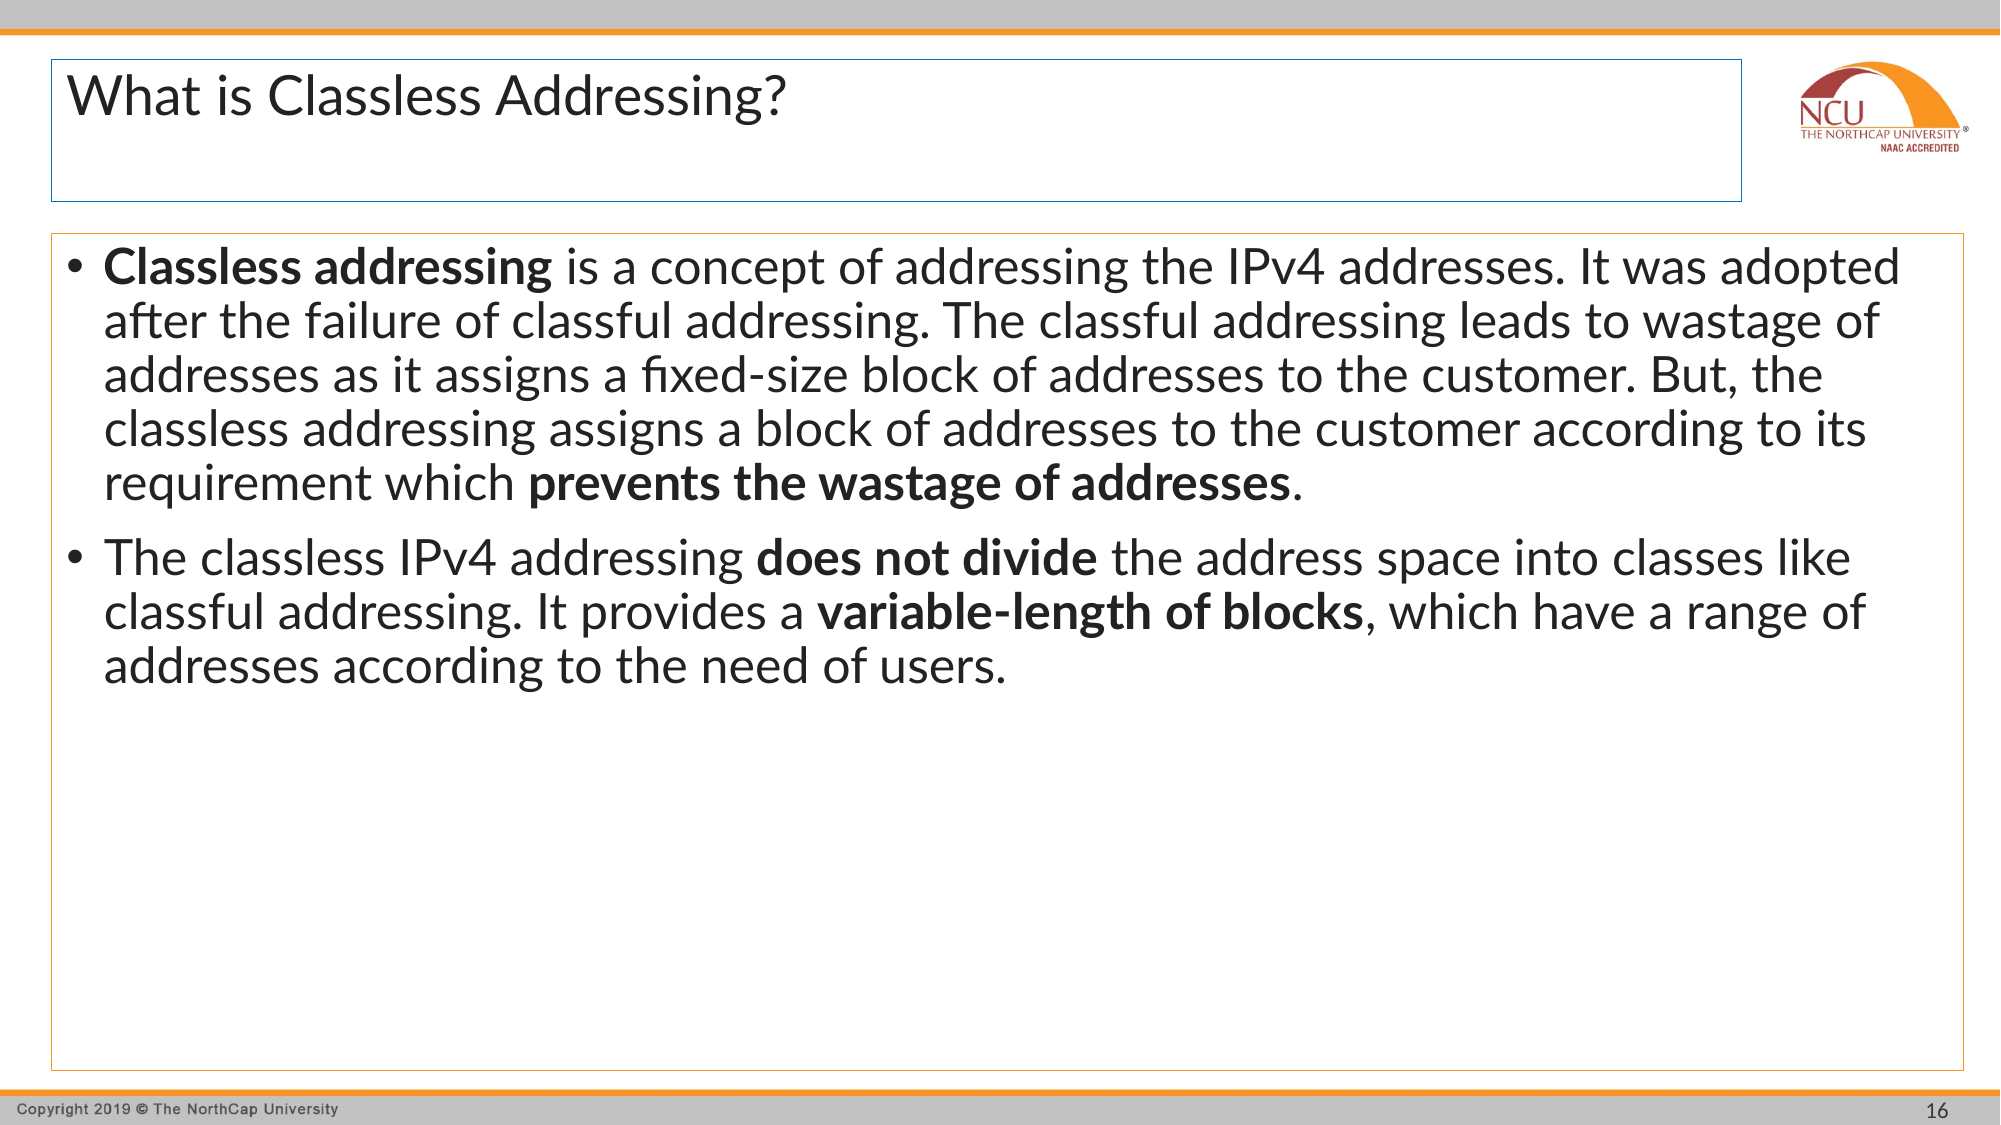

# What is Classless Addressing?
Classless addressing is a concept of addressing the IPv4 addresses. It was adopted after the failure of classful addressing. The classful addressing leads to wastage of addresses as it assigns a fixed-size block of addresses to the customer. But, the classless addressing assigns a block of addresses to the customer according to its requirement which prevents the wastage of addresses.
The classless IPv4 addressing does not divide the address space into classes like classful addressing. It provides a variable-length of blocks, which have a range of addresses according to the need of users.

16